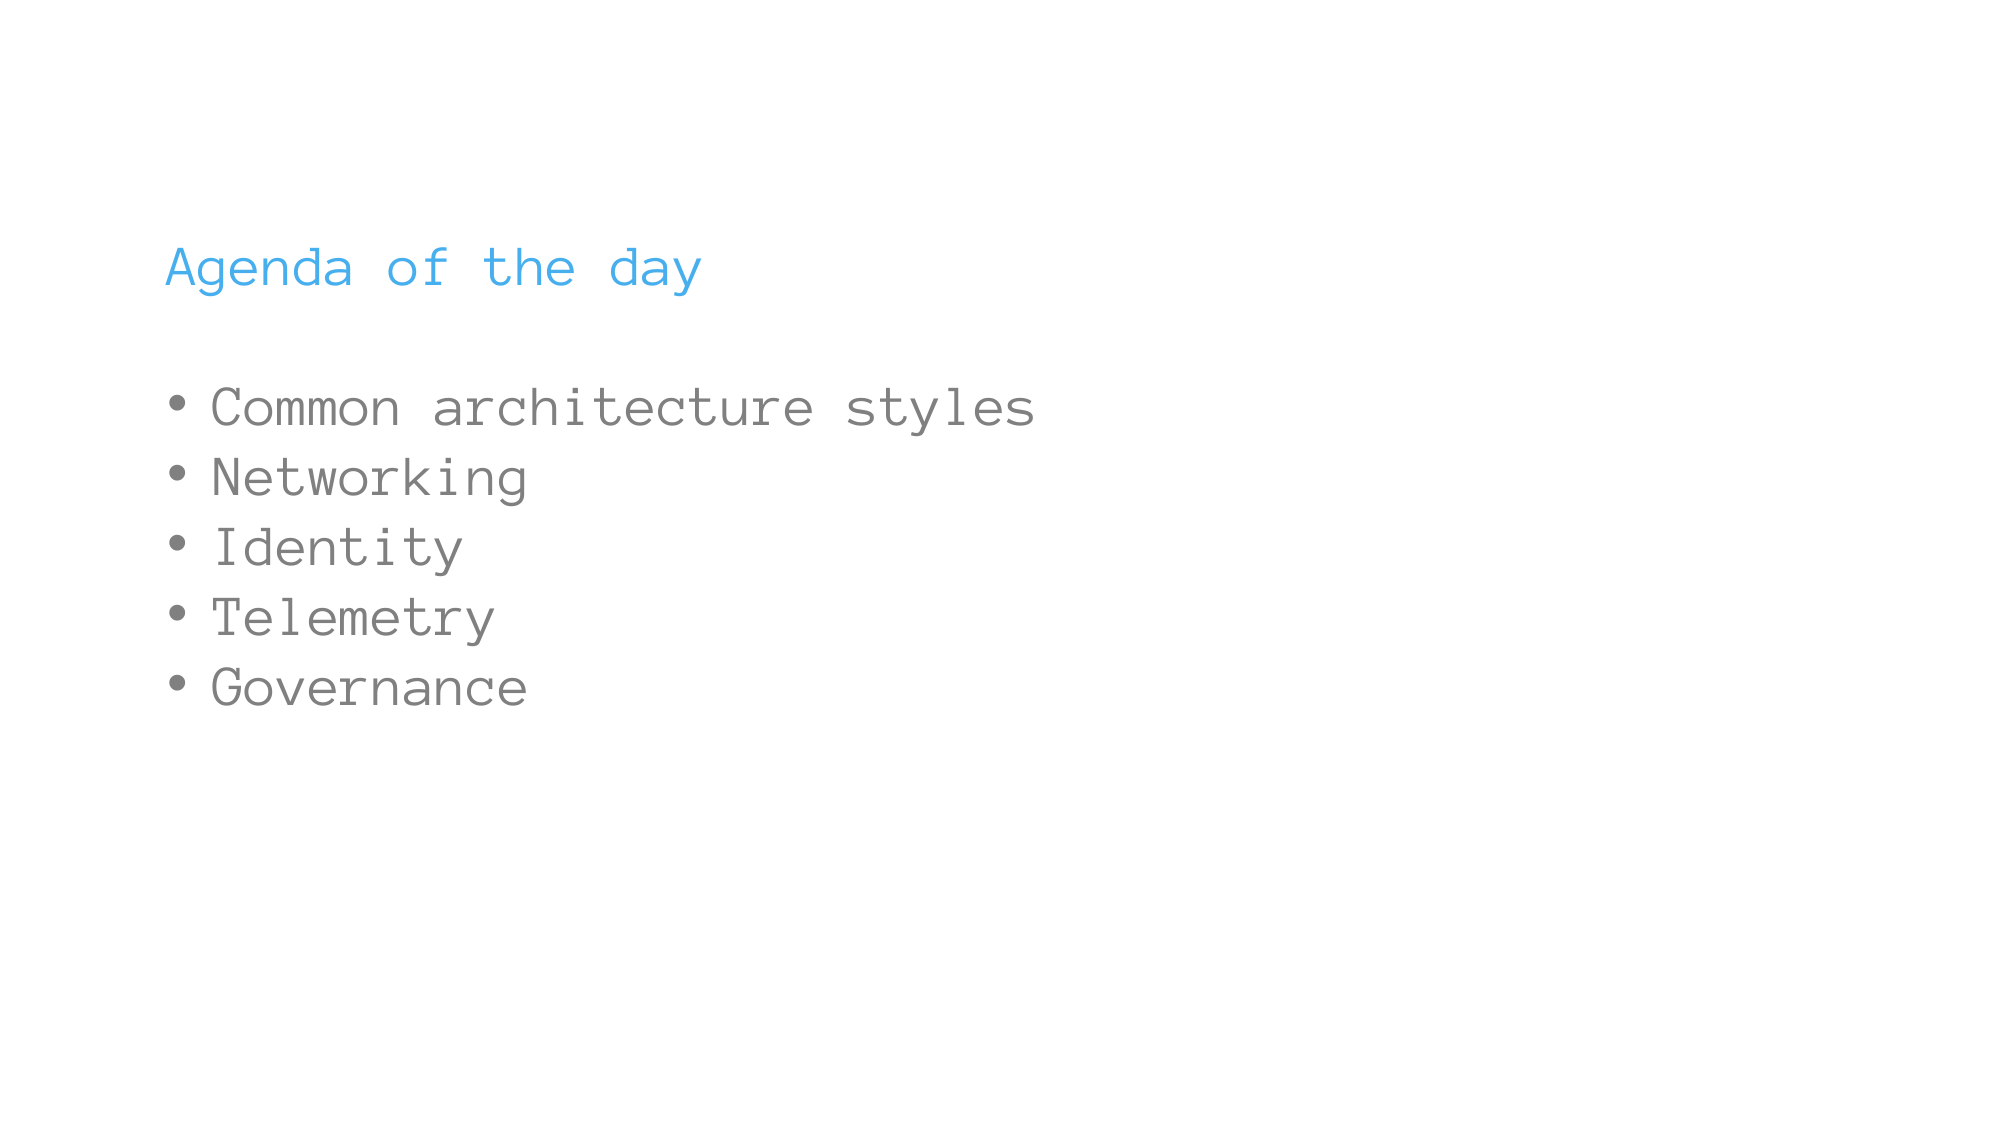

Agenda of the day

Common architecture styles
Networking
Identity
Telemetry
Governance